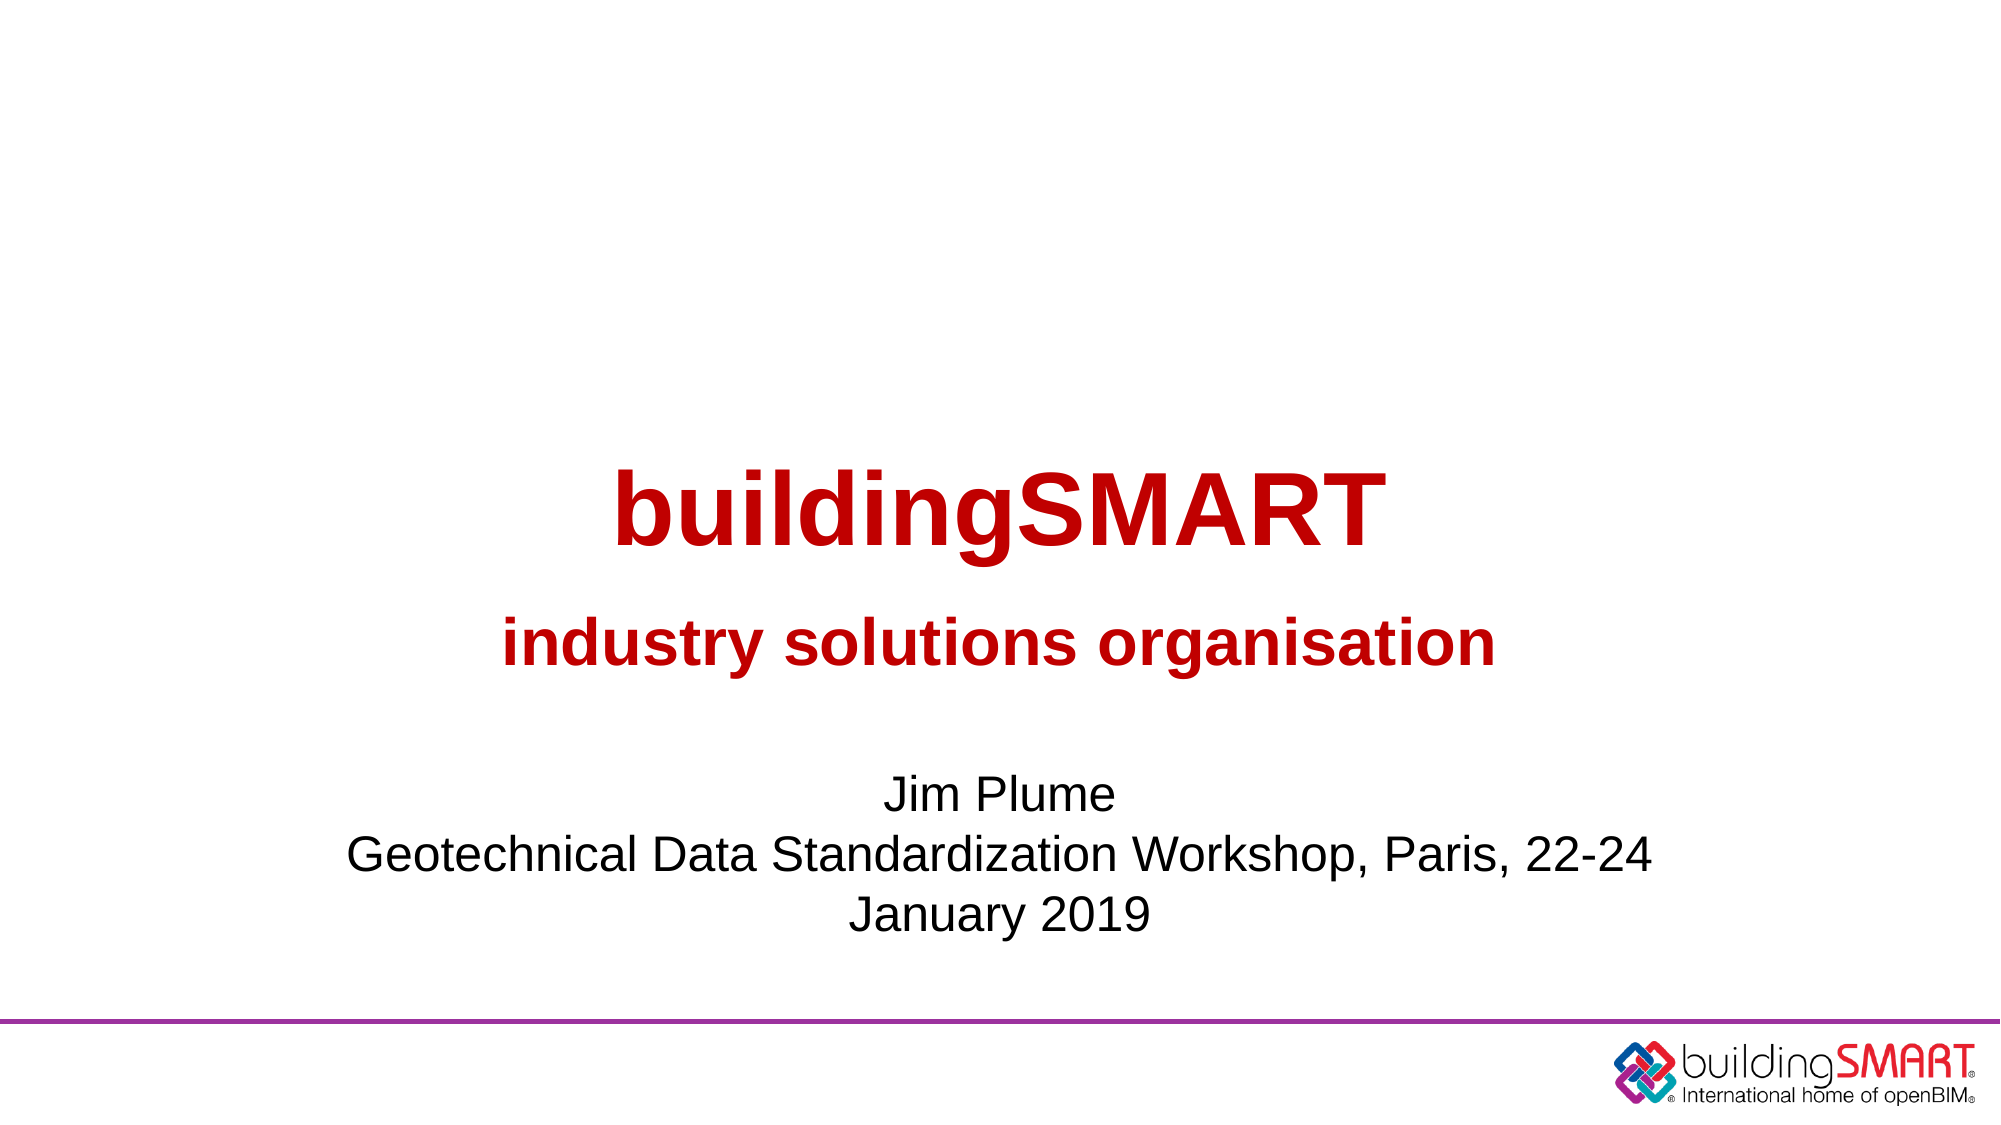

# buildingSMART
industry solutions organisation
Jim Plume
Geotechnical Data Standardization Workshop, Paris, 22-24 January 2019